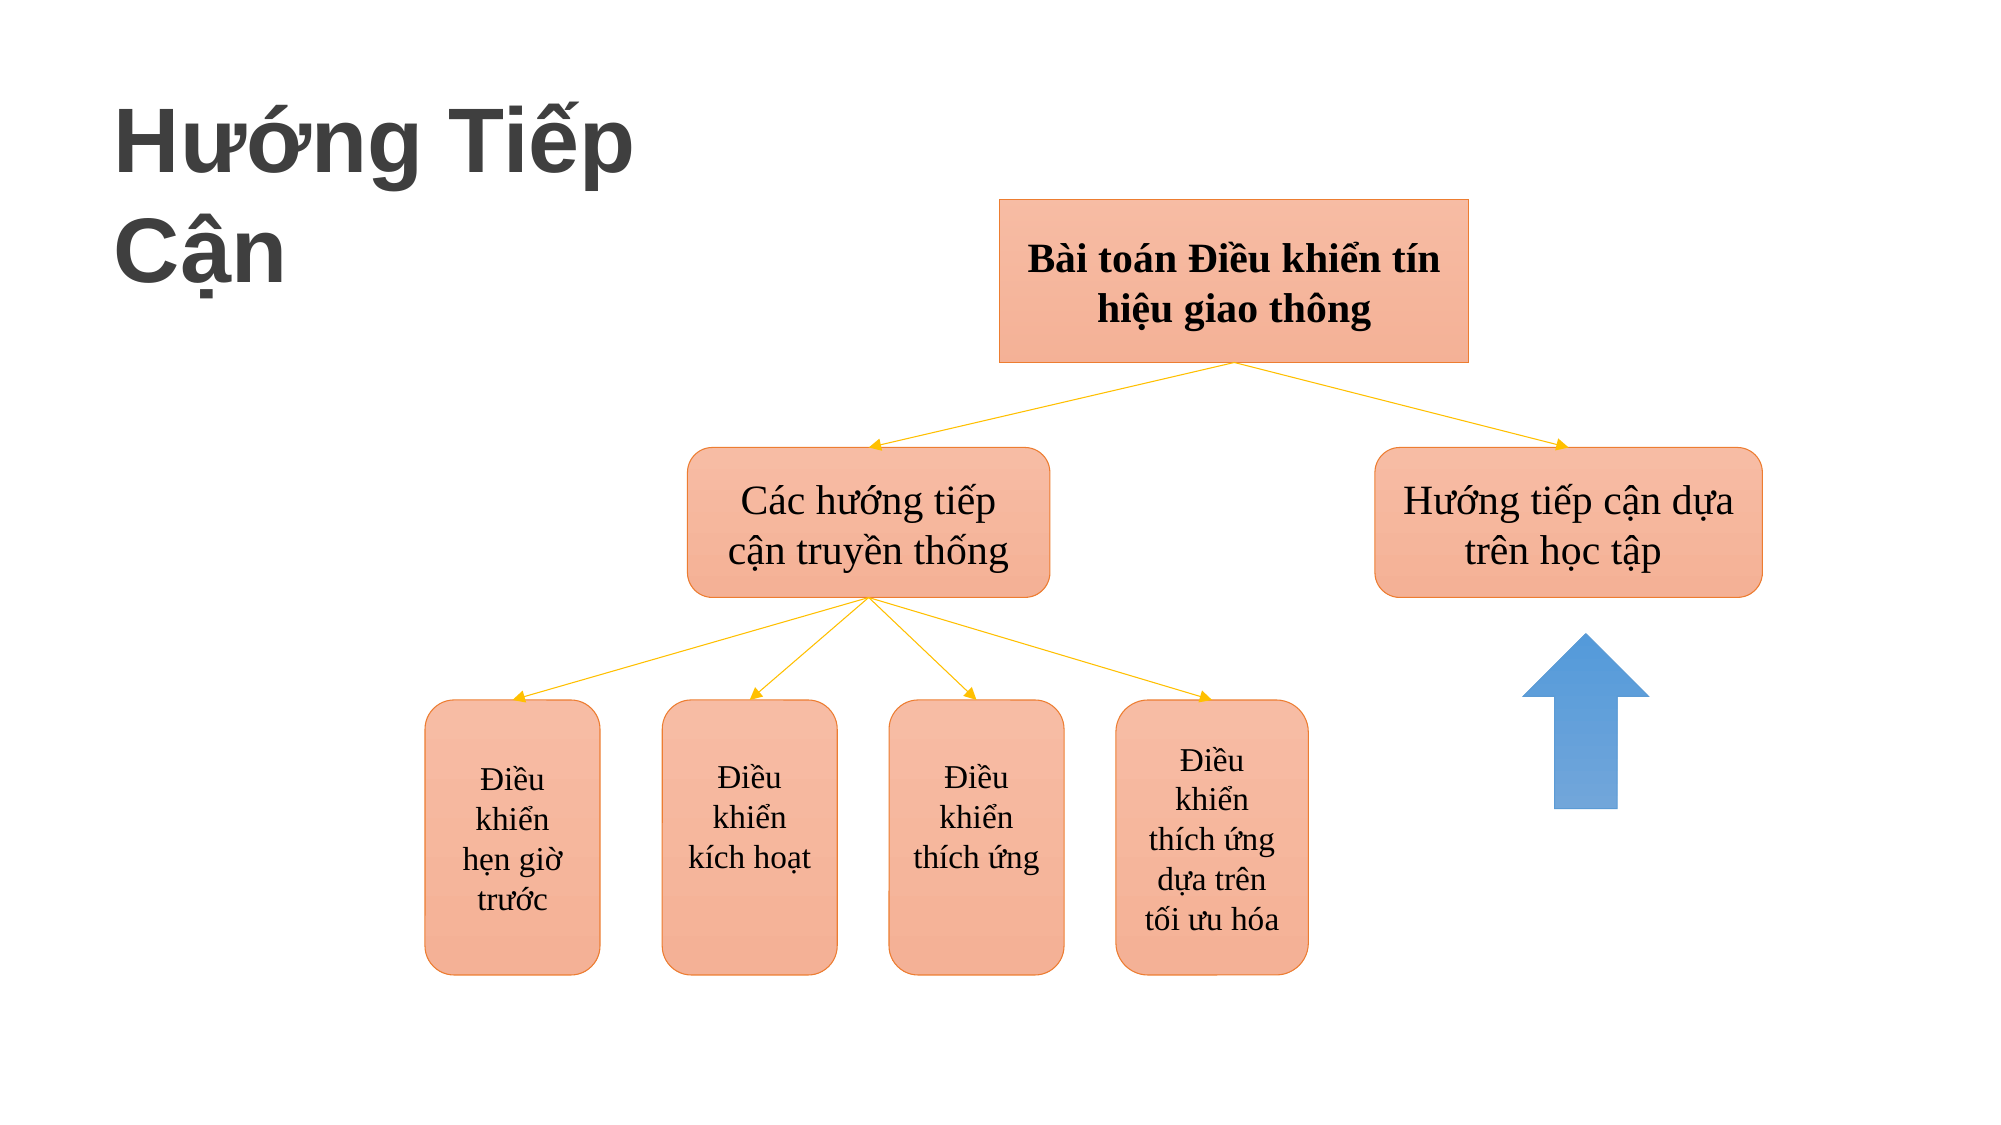

Hướng Tiếp Cận
Bài toán Điều khiển tín hiệu giao thông

Các hướng tiếp cận truyền thống
Hướng tiếp cận dựa trên học tập

Điều khiển hẹn giờ trước
Điều khiển kích hoạt

Điều khiển thích ứng

Điều khiển thích ứng dựa trên tối ưu hóa